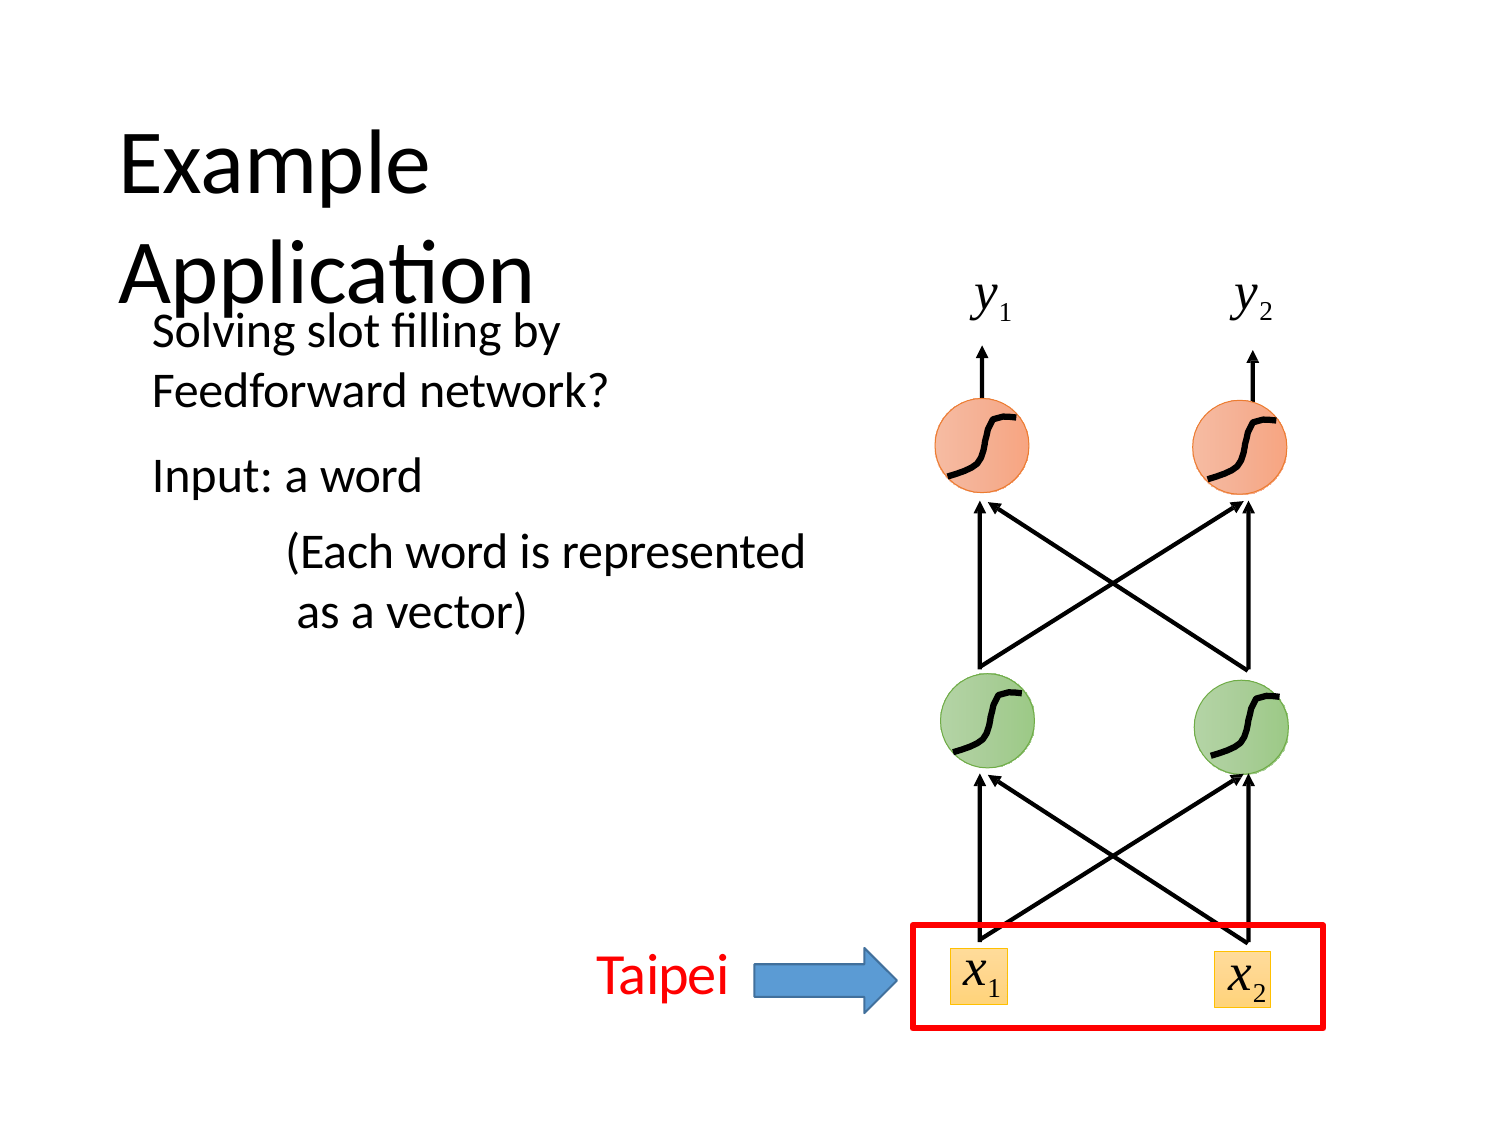

# Example Application
y2
y1
Solving slot filling by  Feedforward network?
Input: a word
(Each word is represented  as a vector)

x1
Taipei
x2